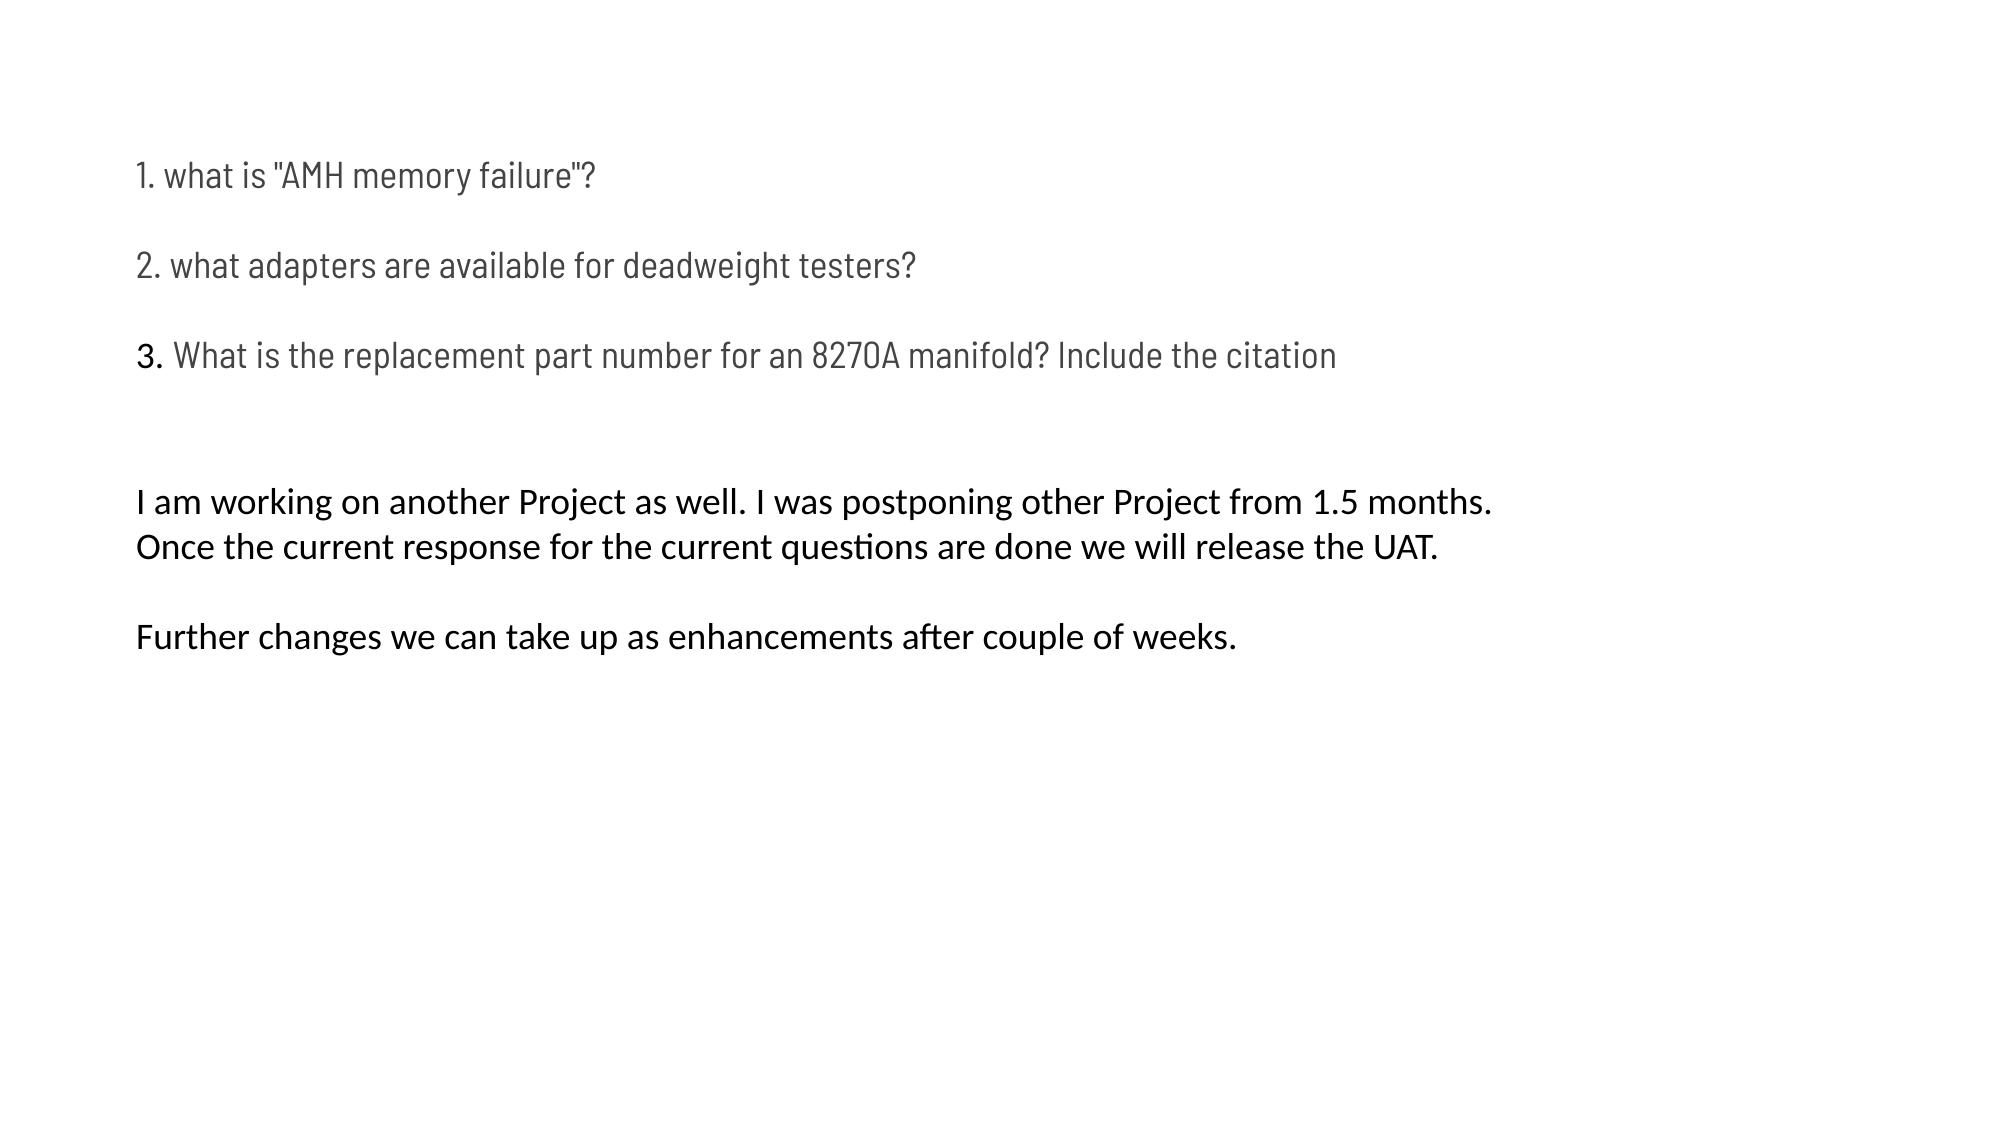

1. what is "AMH memory failure"?

2. what adapters are available for deadweight testers?

3. What is the replacement part number for an 8270A manifold? Include the citation

I am working on another Project as well. I was postponing other Project from 1.5 months. Once the current response for the current questions are done we will release the UAT.

Further changes we can take up as enhancements after couple of weeks.